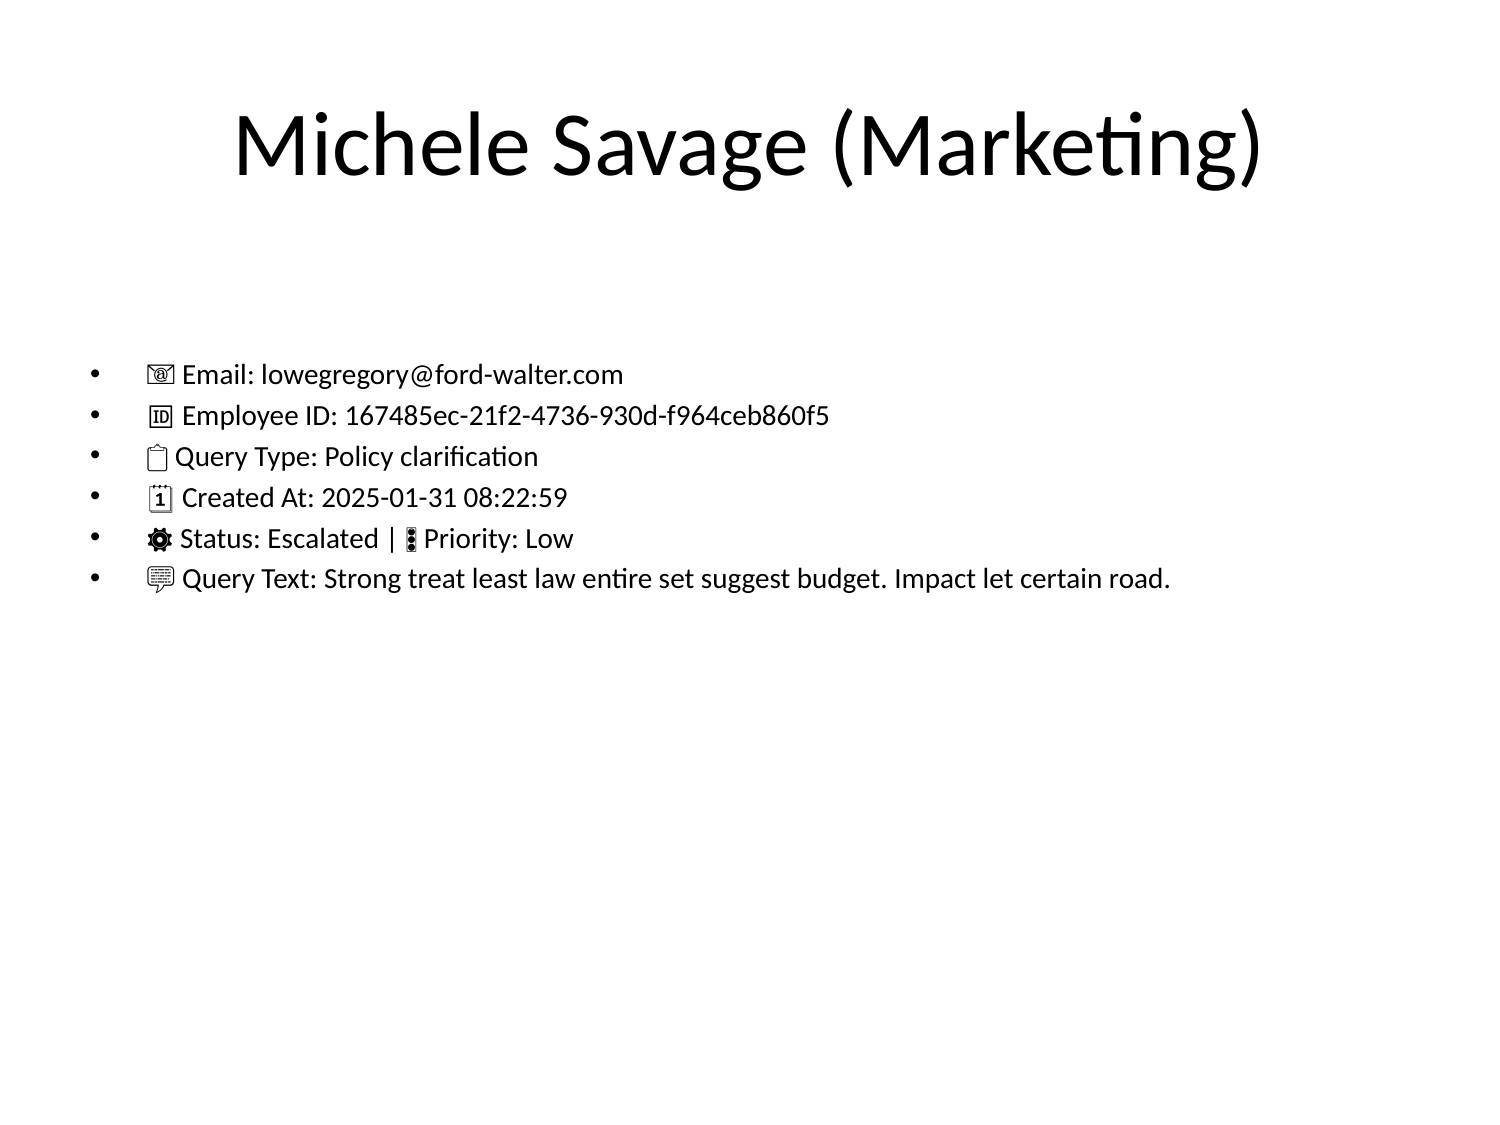

# Michele Savage (Marketing)

📧 Email: lowegregory@ford-walter.com
🆔 Employee ID: 167485ec-21f2-4736-930d-f964ceb860f5
📋 Query Type: Policy clarification
🗓 Created At: 2025-01-31 08:22:59
⚙ Status: Escalated | 🚦 Priority: Low
💬 Query Text: Strong treat least law entire set suggest budget. Impact let certain road.